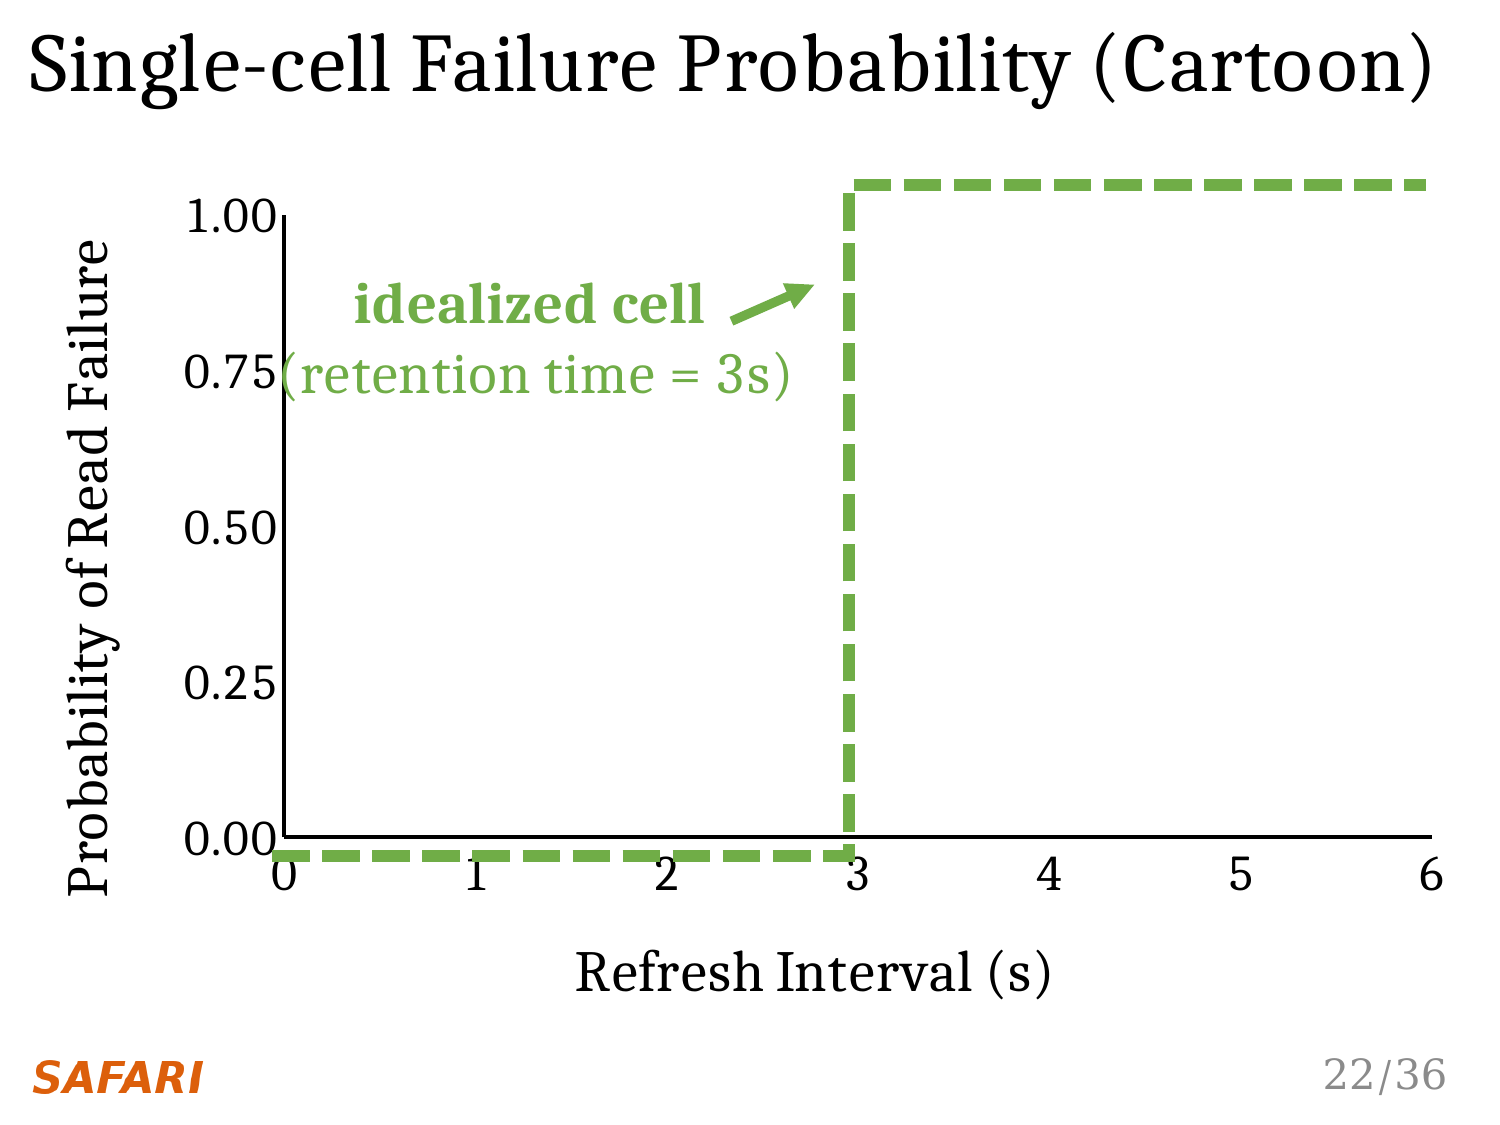

# Single-cell Failure Probability (Cartoon)

### Chart

| Category | Y-Values |
|---|---|
idealized cell
(retention time = 3s)
22/36